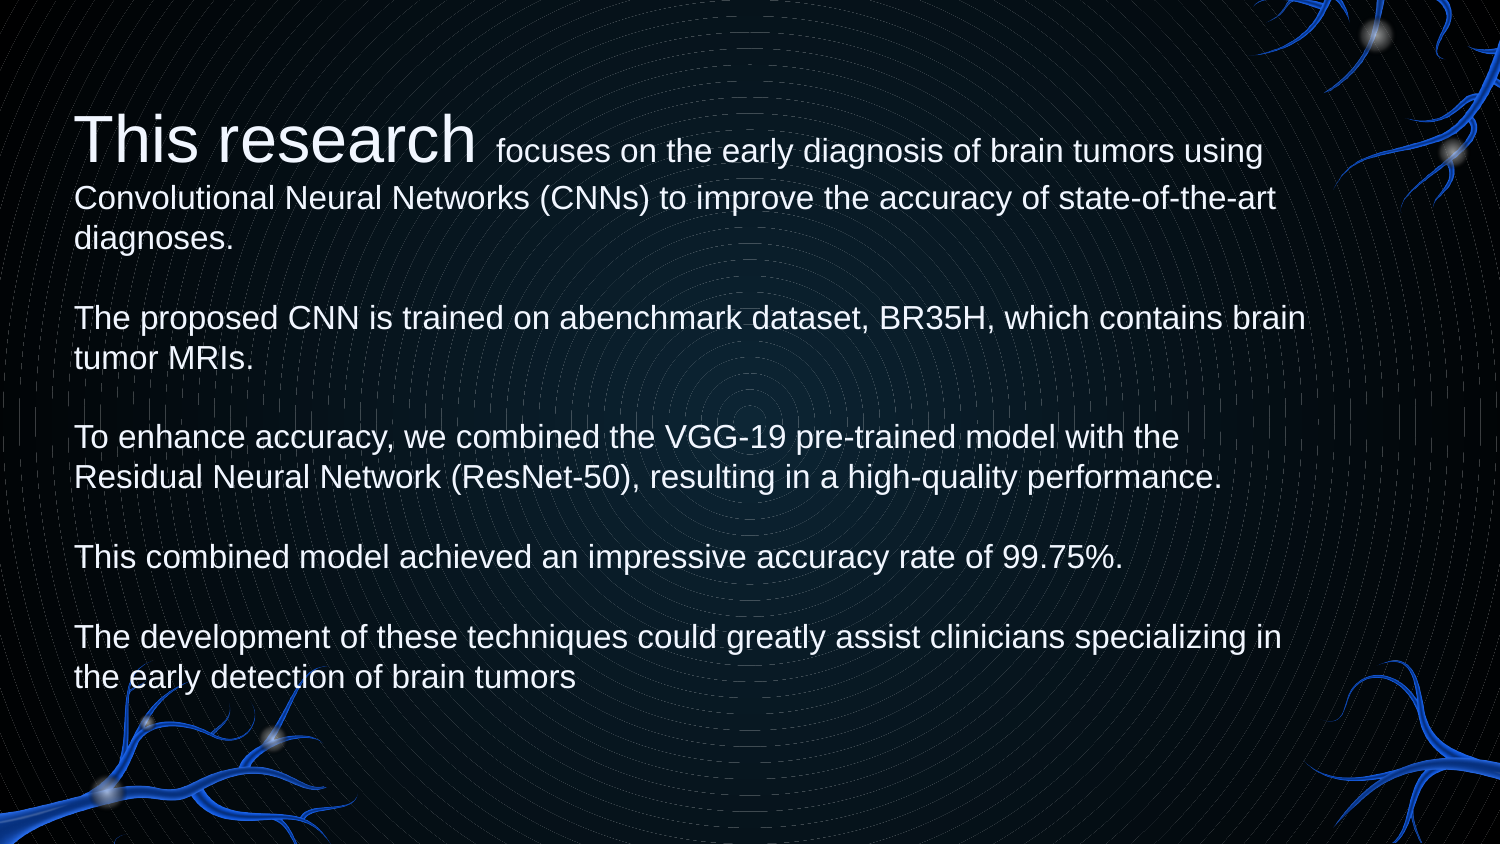

# This research focuses on the early diagnosis of brain tumors using Convolutional Neural Networks (CNNs) to improve the accuracy of state-of-the-art diagnoses. The proposed CNN is trained on abenchmark dataset, BR35H, which contains brain tumor MRIs. To enhance accuracy, we combined the VGG-19 pre-trained model with the Residual Neural Network (ResNet-50), resulting in a high-quality performance. This combined model achieved an impressive accuracy rate of 99.75%. The development of these techniques could greatly assist clinicians specializing in the early detection of brain tumors